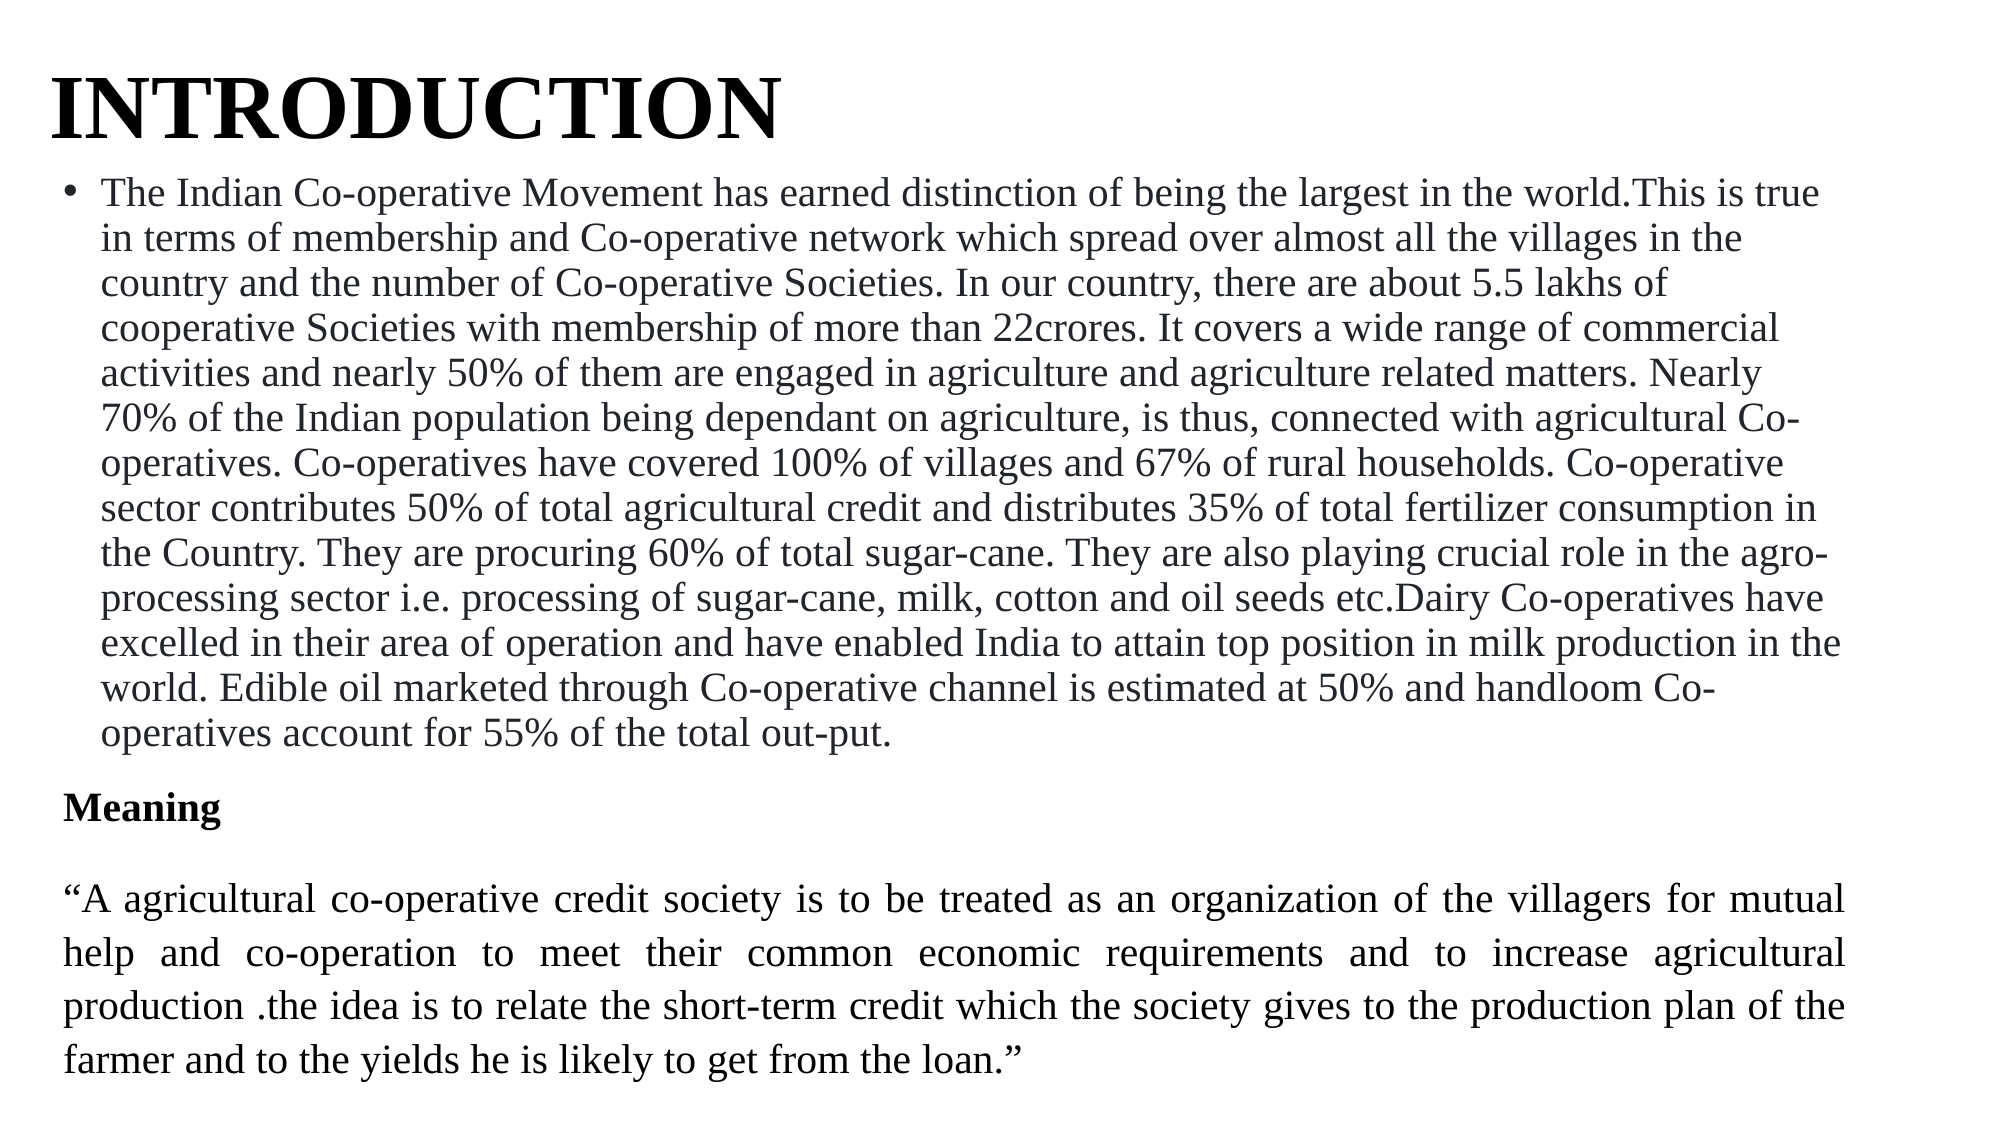

# INTRODUCTION
The Indian Co-operative Movement has earned distinction of being the largest in the world.This is true in terms of membership and Co-operative network which spread over almost all the villages in the country and the number of Co-operative Societies. In our country, there are about 5.5 lakhs of cooperative Societies with membership of more than 22crores. It covers a wide range of commercial activities and nearly 50% of them are engaged in agriculture and agriculture related matters. Nearly 70% of the Indian population being dependant on agriculture, is thus, connected with agricultural Co-operatives. Co-operatives have covered 100% of villages and 67% of rural households. Co-operative sector contributes 50% of total agricultural credit and distributes 35% of total fertilizer consumption in the Country. They are procuring 60% of total sugar-cane. They are also playing crucial role in the agro-processing sector i.e. processing of sugar-cane, milk, cotton and oil seeds etc.Dairy Co-operatives have excelled in their area of operation and have enabled India to attain top position in milk production in the world. Edible oil marketed through Co-operative channel is estimated at 50% and handloom Co-operatives account for 55% of the total out-put.
Meaning
“A agricultural co-operative credit society is to be treated as an organization of the villagers for mutual help and co-operation to meet their common economic requirements and to increase agricultural production .the idea is to relate the short-term credit which the society gives to the production plan of the farmer and to the yields he is likely to get from the loan.”